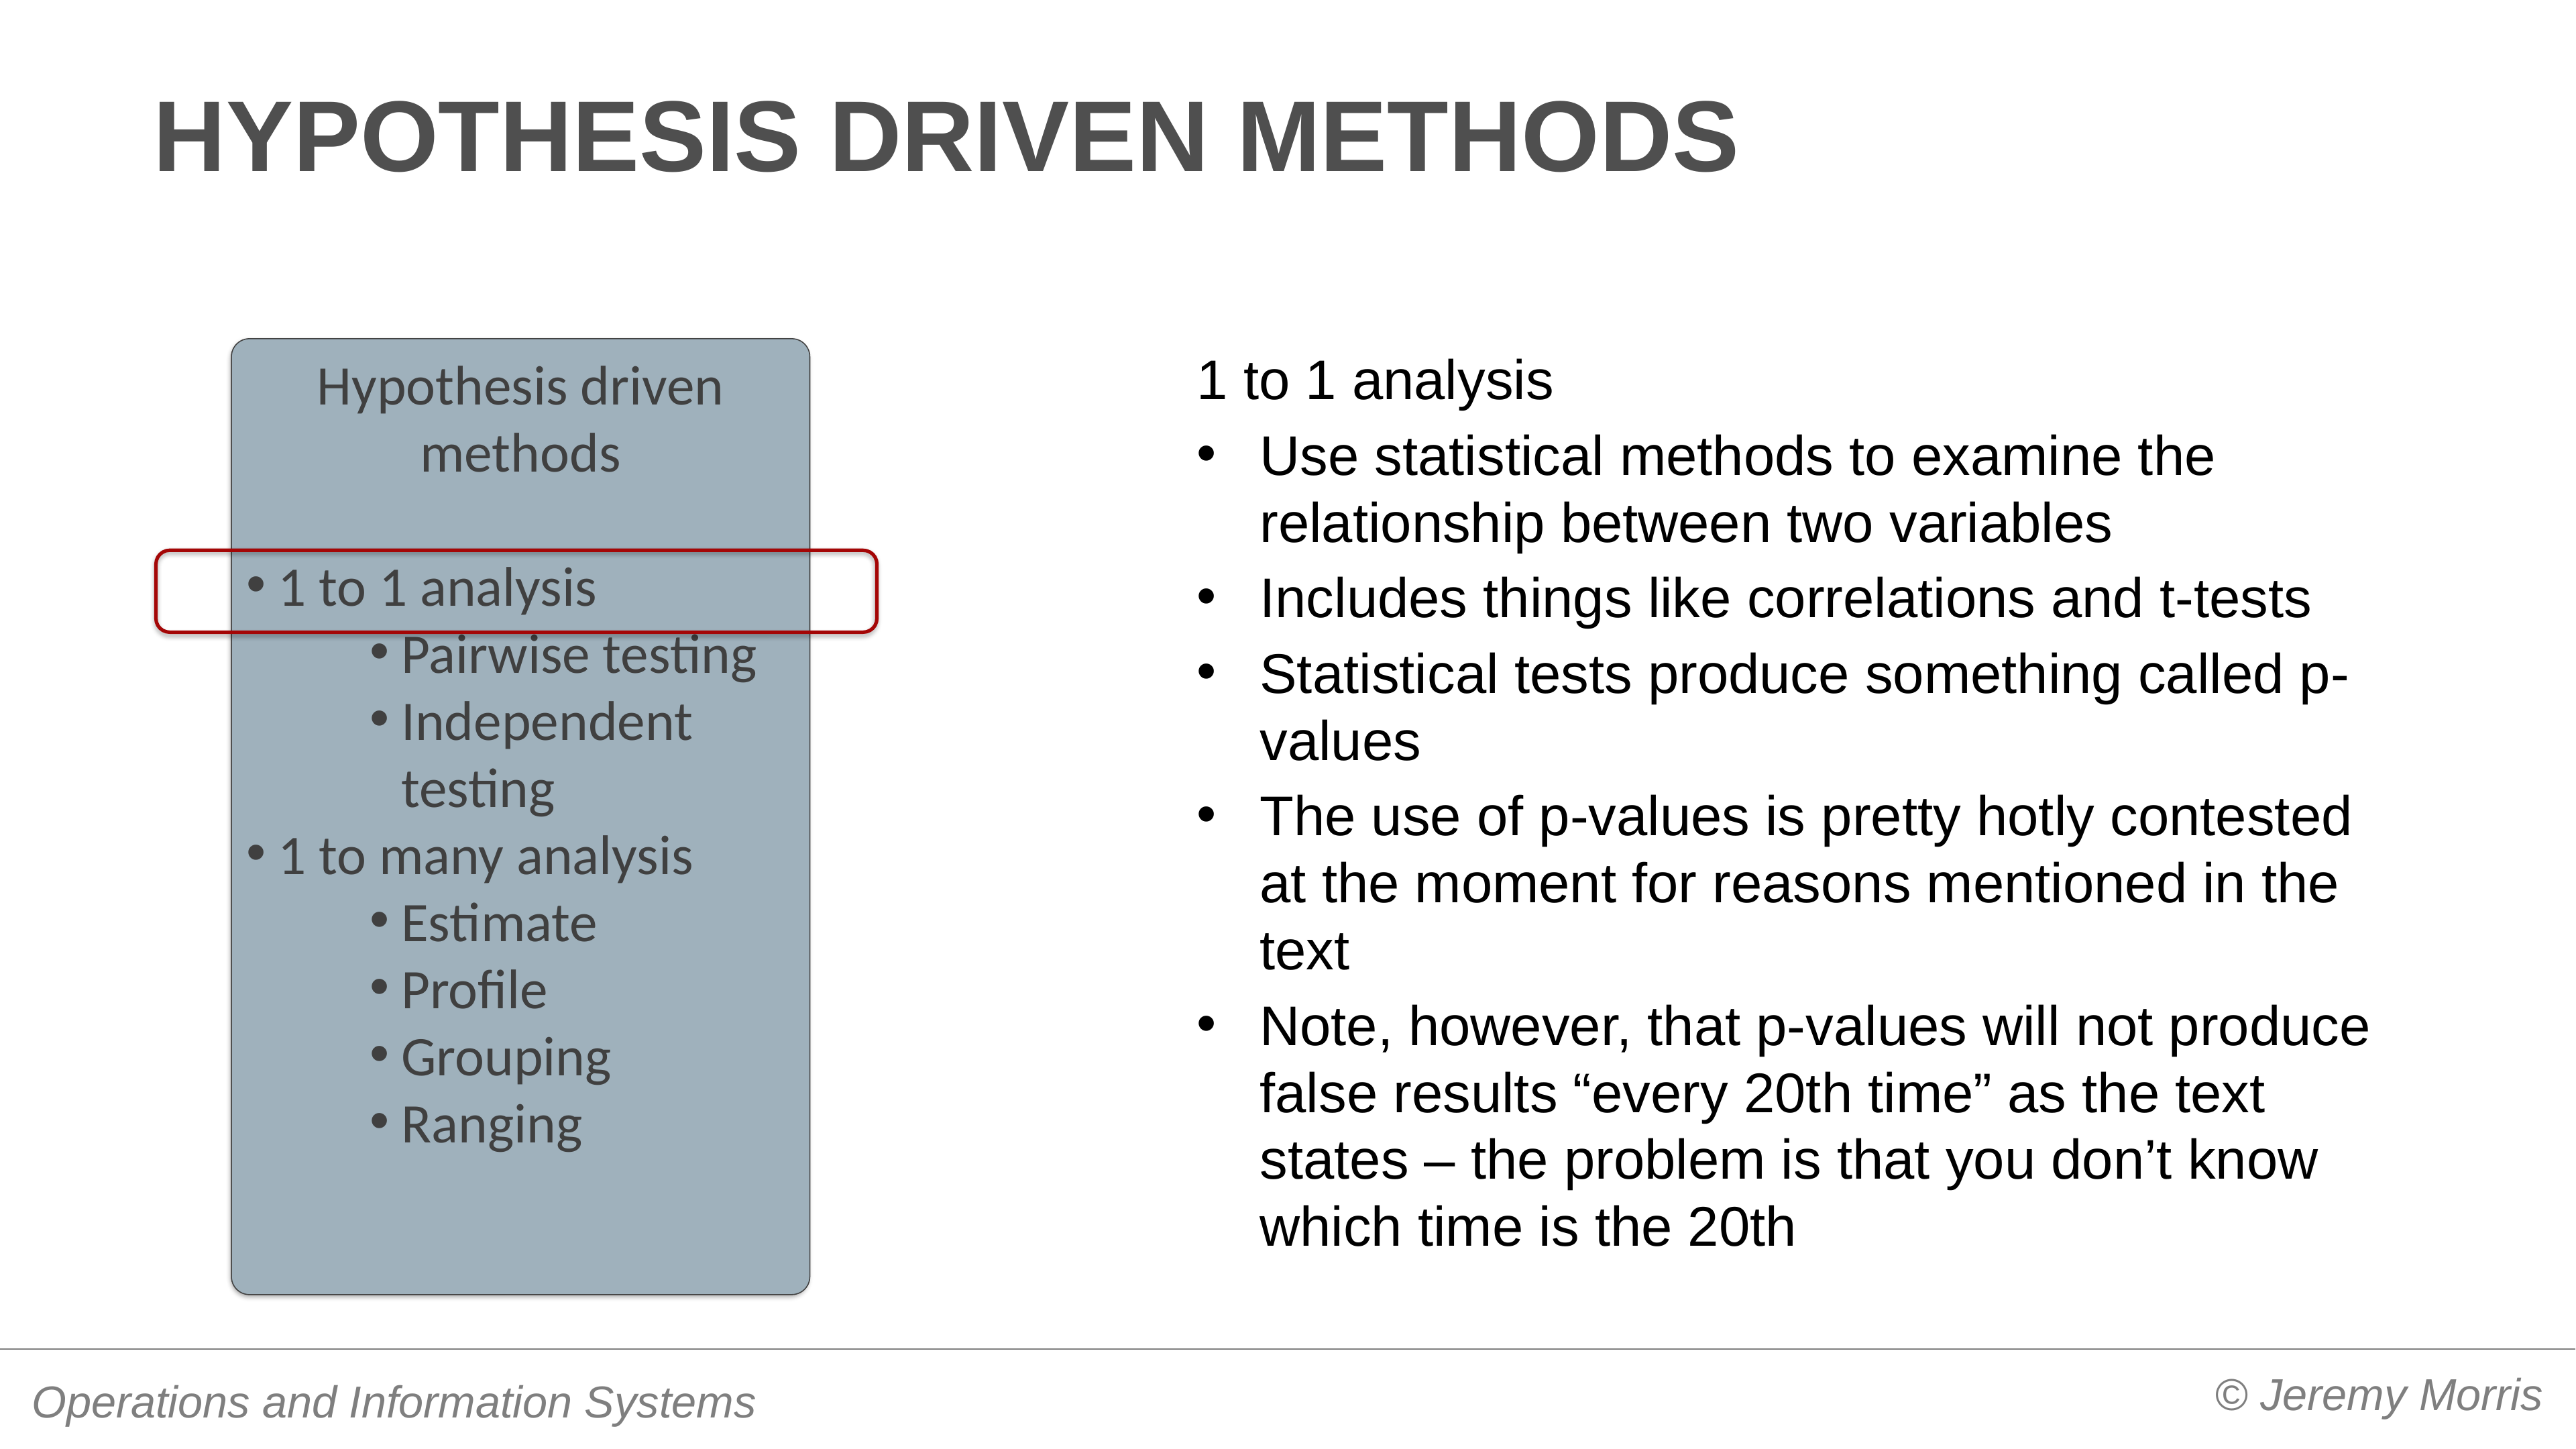

# Hypothesis driven methods
Hypothesis driven methods

1 to 1 analysis
Pairwise testing
Independent testing
1 to many analysis
Estimate
Profile
Grouping
Ranging
1 to 1 analysis
Use statistical methods to examine the relationship between two variables
Includes things like correlations and t-tests
Statistical tests produce something called p-values
The use of p-values is pretty hotly contested at the moment for reasons mentioned in the text
Note, however, that p-values will not produce false results “every 20th time” as the text states – the problem is that you don’t know which time is the 20th